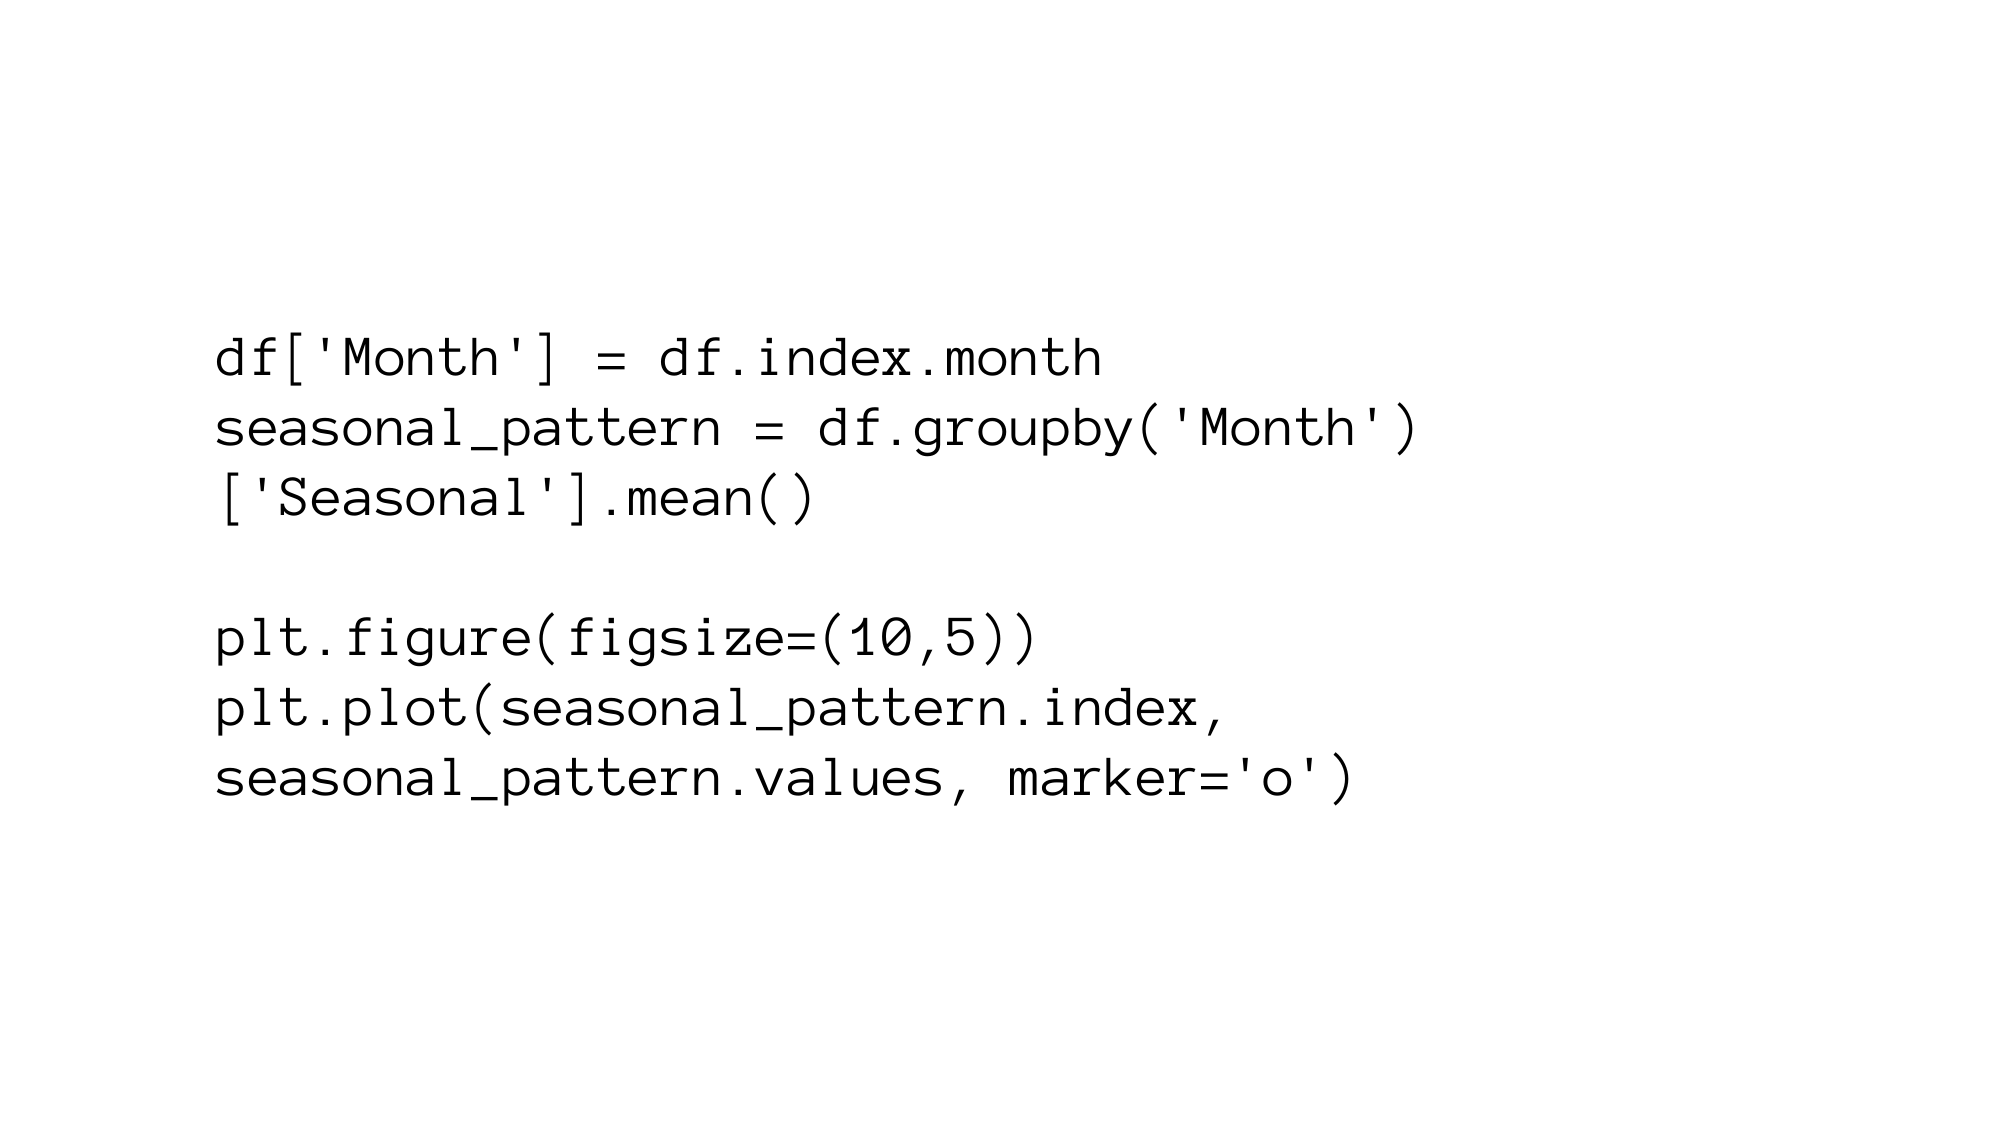

df['Month'] = df.index.month
seasonal_pattern = df.groupby('Month')['Seasonal'].mean()

plt.figure(figsize=(10,5))
plt.plot(seasonal_pattern.index, seasonal_pattern.values, marker='o')